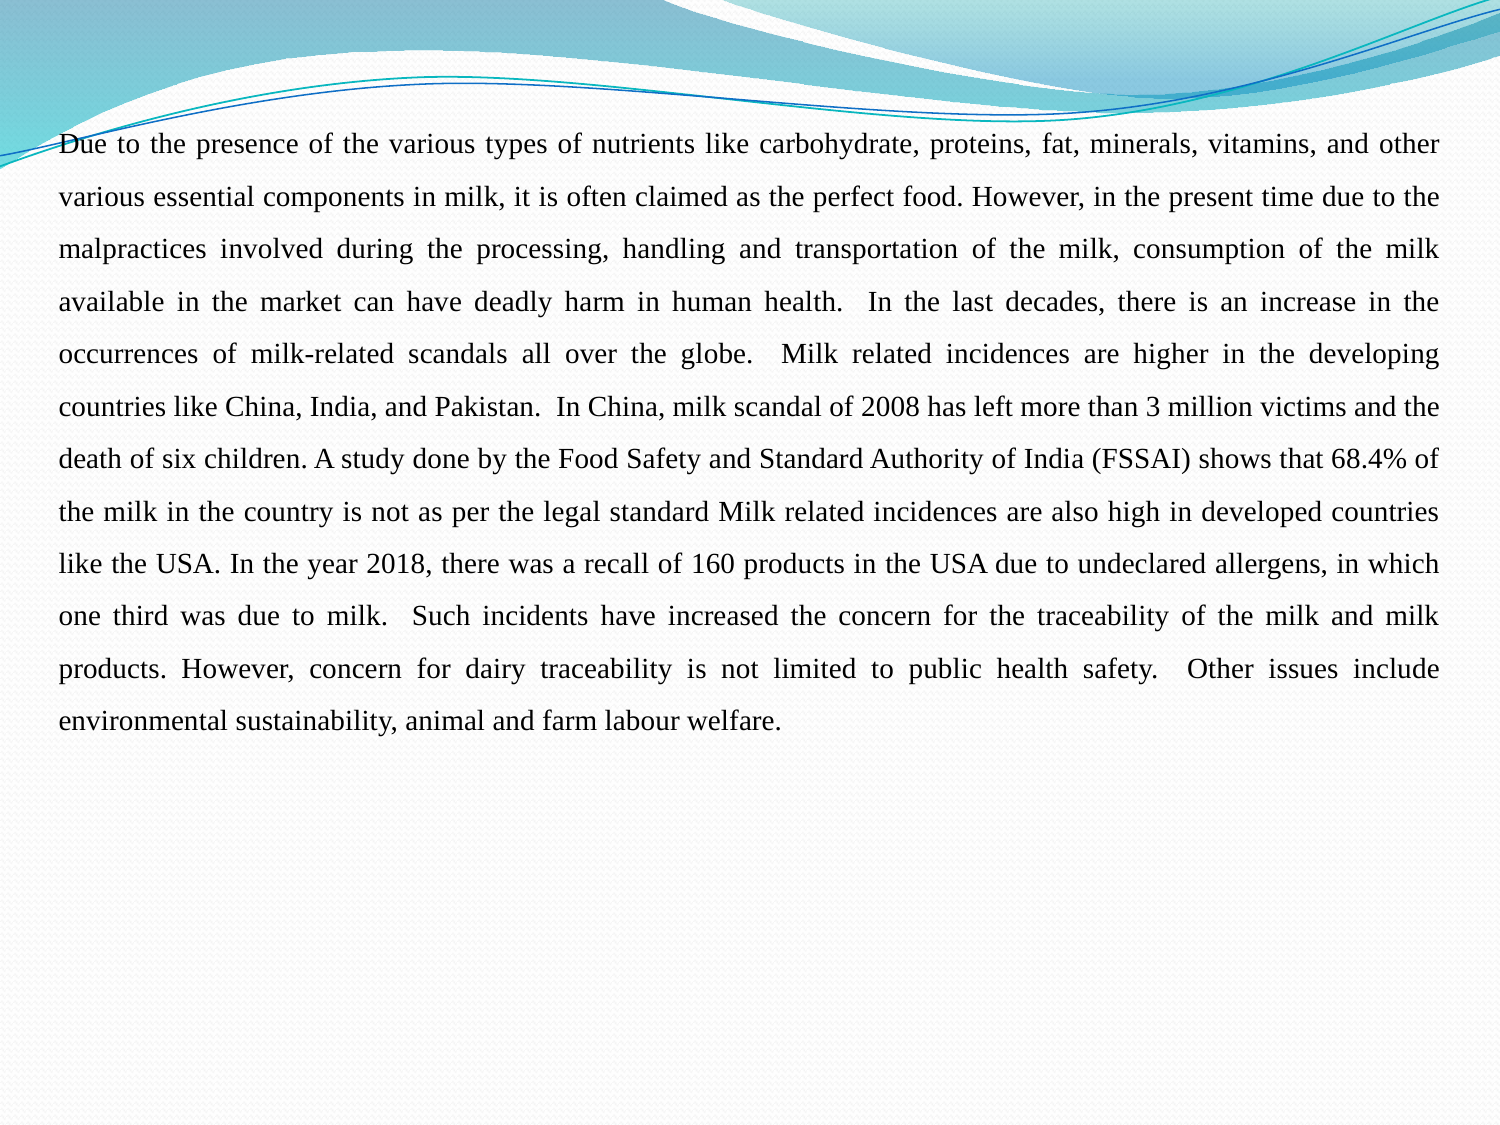

Due to the presence of the various types of nutrients like carbohydrate, proteins, fat, minerals, vitamins, and other various essential components in milk, it is often claimed as the perfect food. However, in the present time due to the malpractices involved during the processing, handling and transportation of the milk, consumption of the milk available in the market can have deadly harm in human health.  In the last decades, there is an increase in the occurrences of milk-related scandals all over the globe.  Milk related incidences are higher in the developing countries like China, India, and Pakistan.  In China, milk scandal of 2008 has left more than 3 million victims and the death of six children. A study done by the Food Safety and Standard Authority of India (FSSAI) shows that 68.4% of the milk in the country is not as per the legal standard Milk related incidences are also high in developed countries like the USA. In the year 2018, there was a recall of 160 products in the USA due to undeclared allergens, in which one third was due to milk.  Such incidents have increased the concern for the traceability of the milk and milk products. However, concern for dairy traceability is not limited to public health safety.  Other issues include environmental sustainability, animal and farm labour welfare.